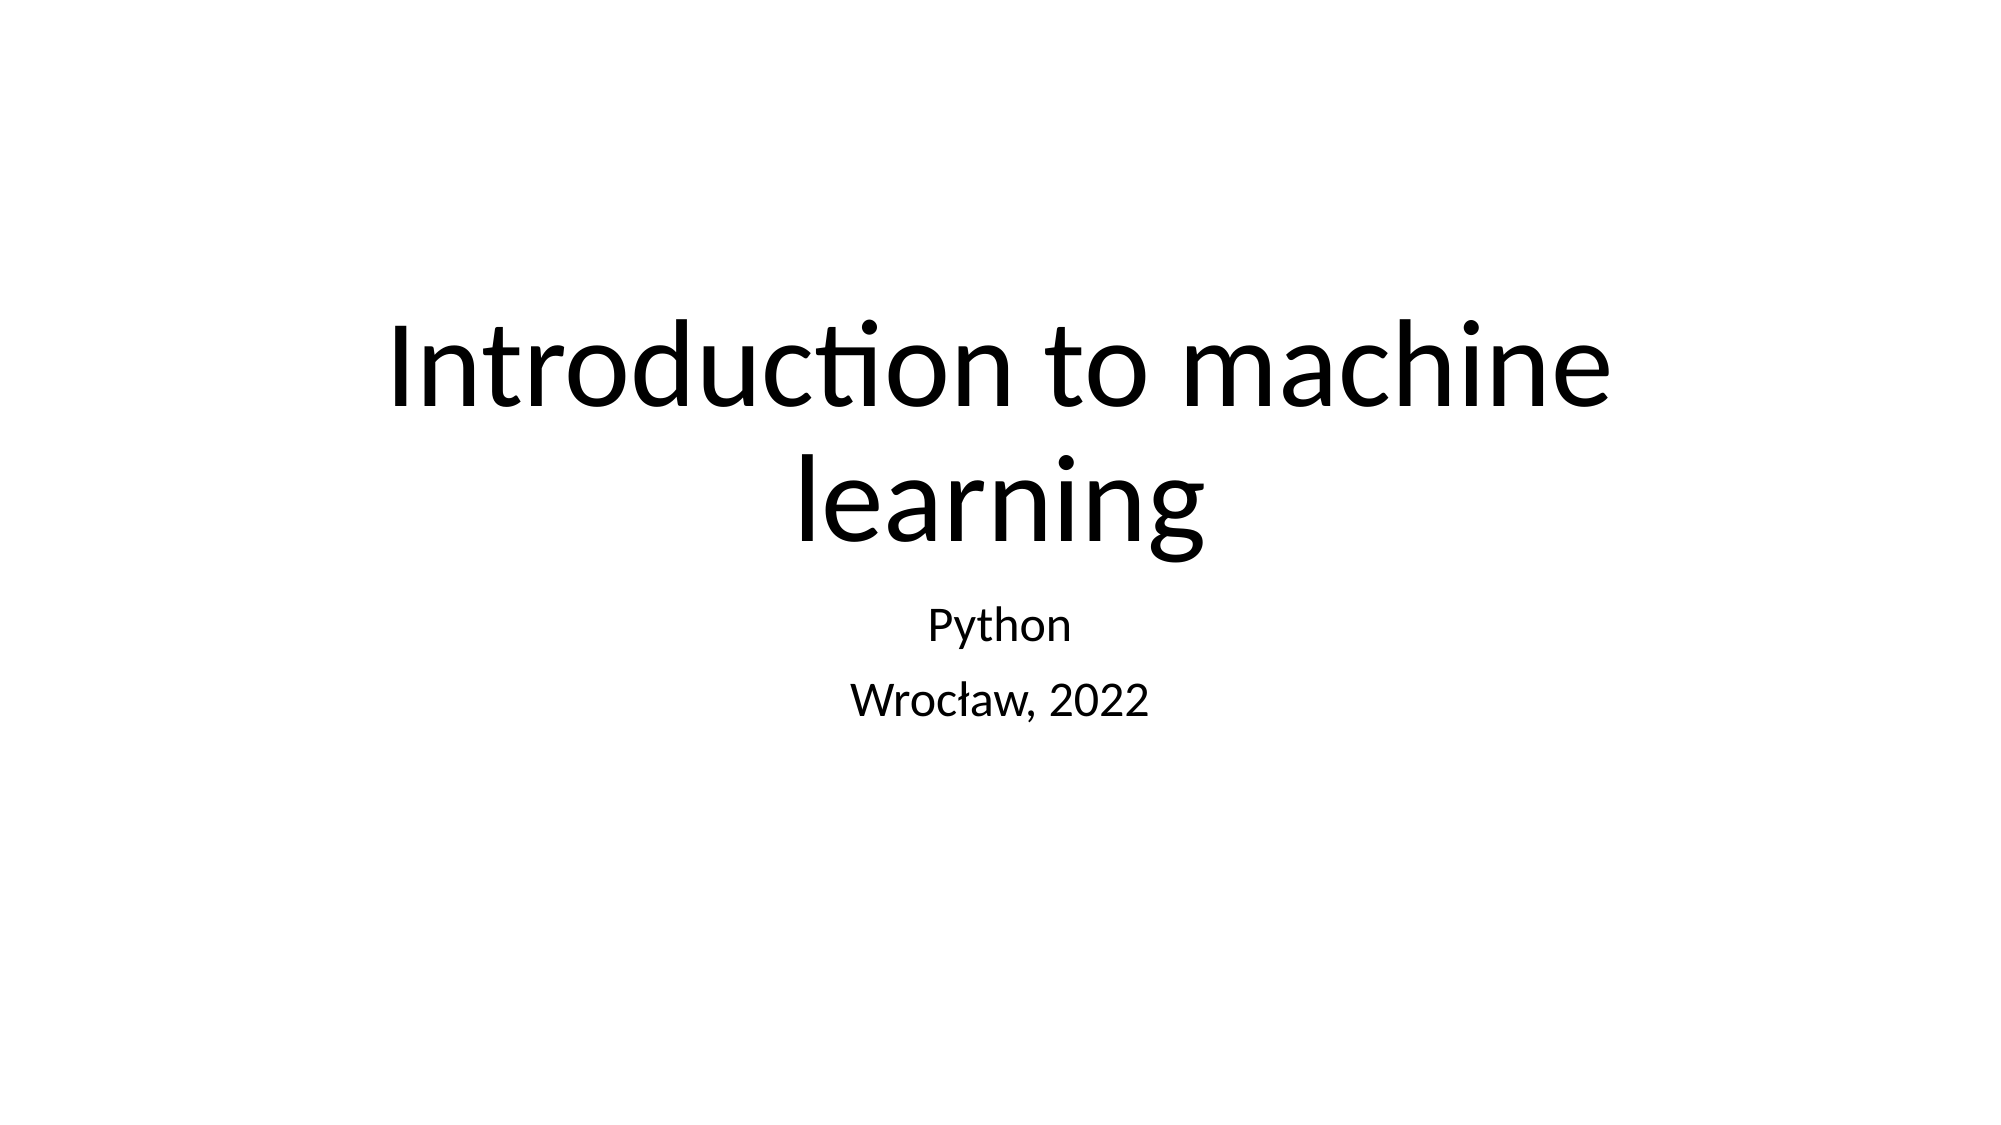

# Introduction to machine learning
Python
Wrocław, 2022